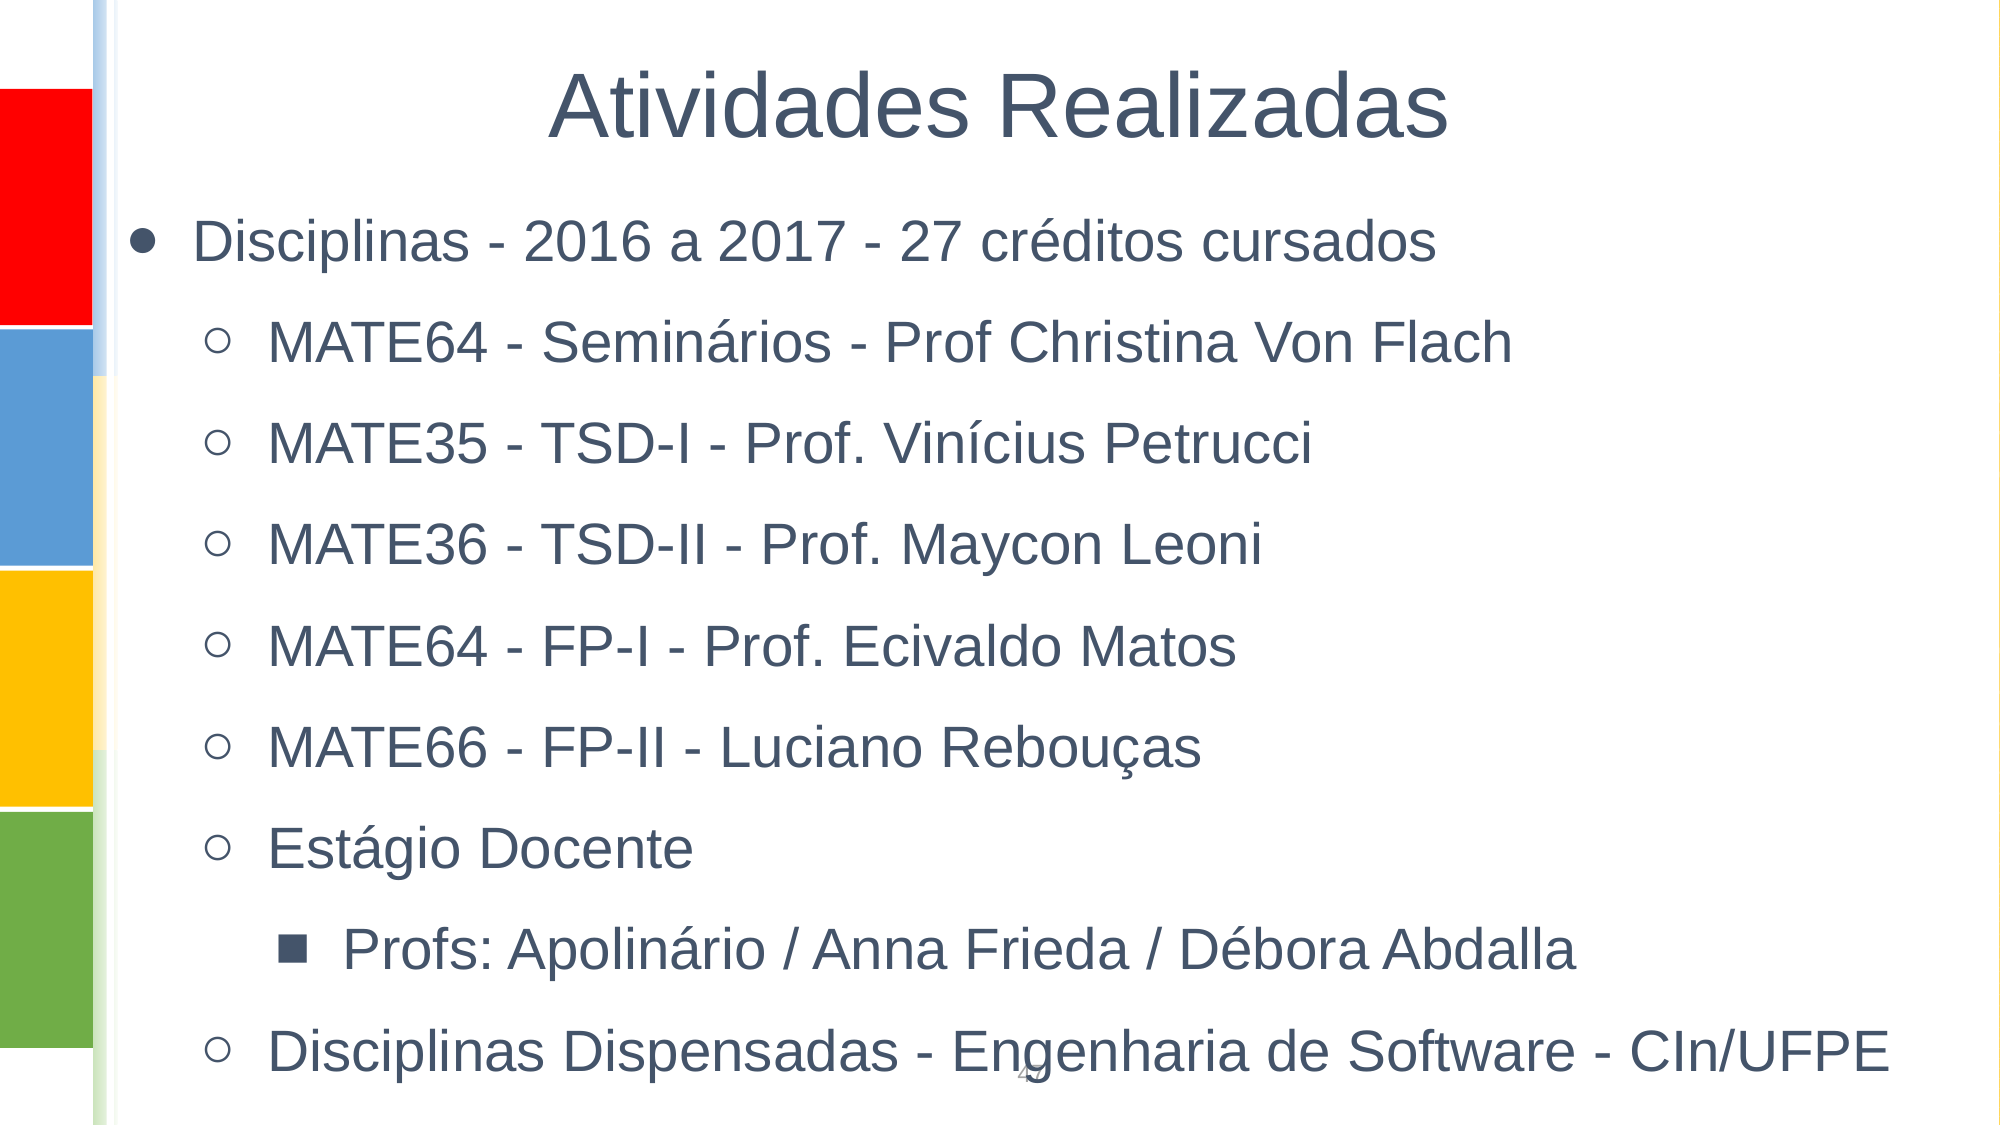

# Atividades Realizadas
Disciplinas - 2016 a 2017 - 27 créditos cursados
MATE64 - Seminários - Prof Christina Von Flach
MATE35 - TSD-I - Prof. Vinícius Petrucci
MATE36 - TSD-II - Prof. Maycon Leoni
MATE64 - FP-I - Prof. Ecivaldo Matos
MATE66 - FP-II - Luciano Rebouças
Estágio Docente
Profs: Apolinário / Anna Frieda / Débora Abdalla
Disciplinas Dispensadas - Engenharia de Software - CIn/UFPE
47